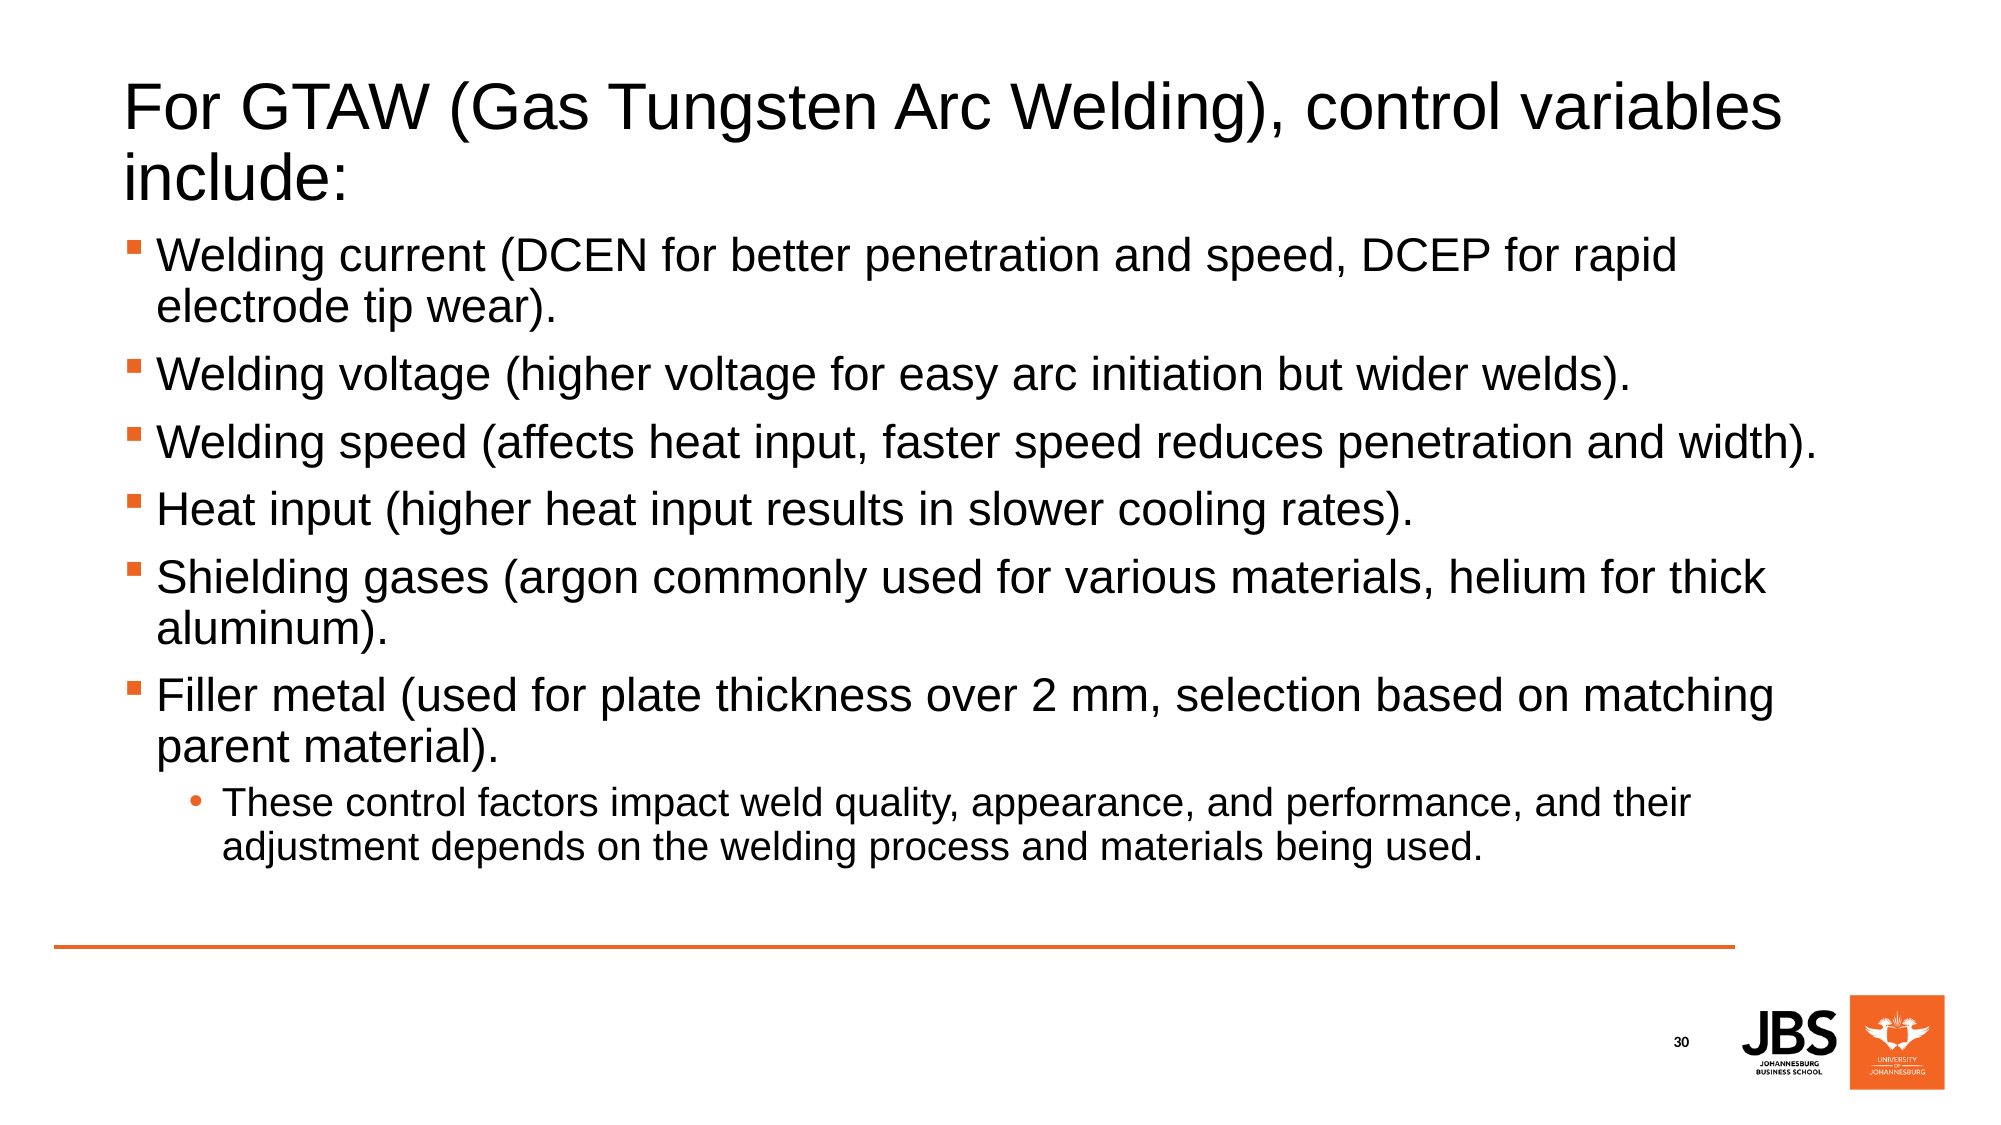

For GTAW (Gas Tungsten Arc Welding), control variables include:
Welding current (DCEN for better penetration and speed, DCEP for rapid electrode tip wear).
Welding voltage (higher voltage for easy arc initiation but wider welds).
Welding speed (affects heat input, faster speed reduces penetration and width).
Heat input (higher heat input results in slower cooling rates).
Shielding gases (argon commonly used for various materials, helium for thick aluminum).
Filler metal (used for plate thickness over 2 mm, selection based on matching parent material).
These control factors impact weld quality, appearance, and performance, and their adjustment depends on the welding process and materials being used.